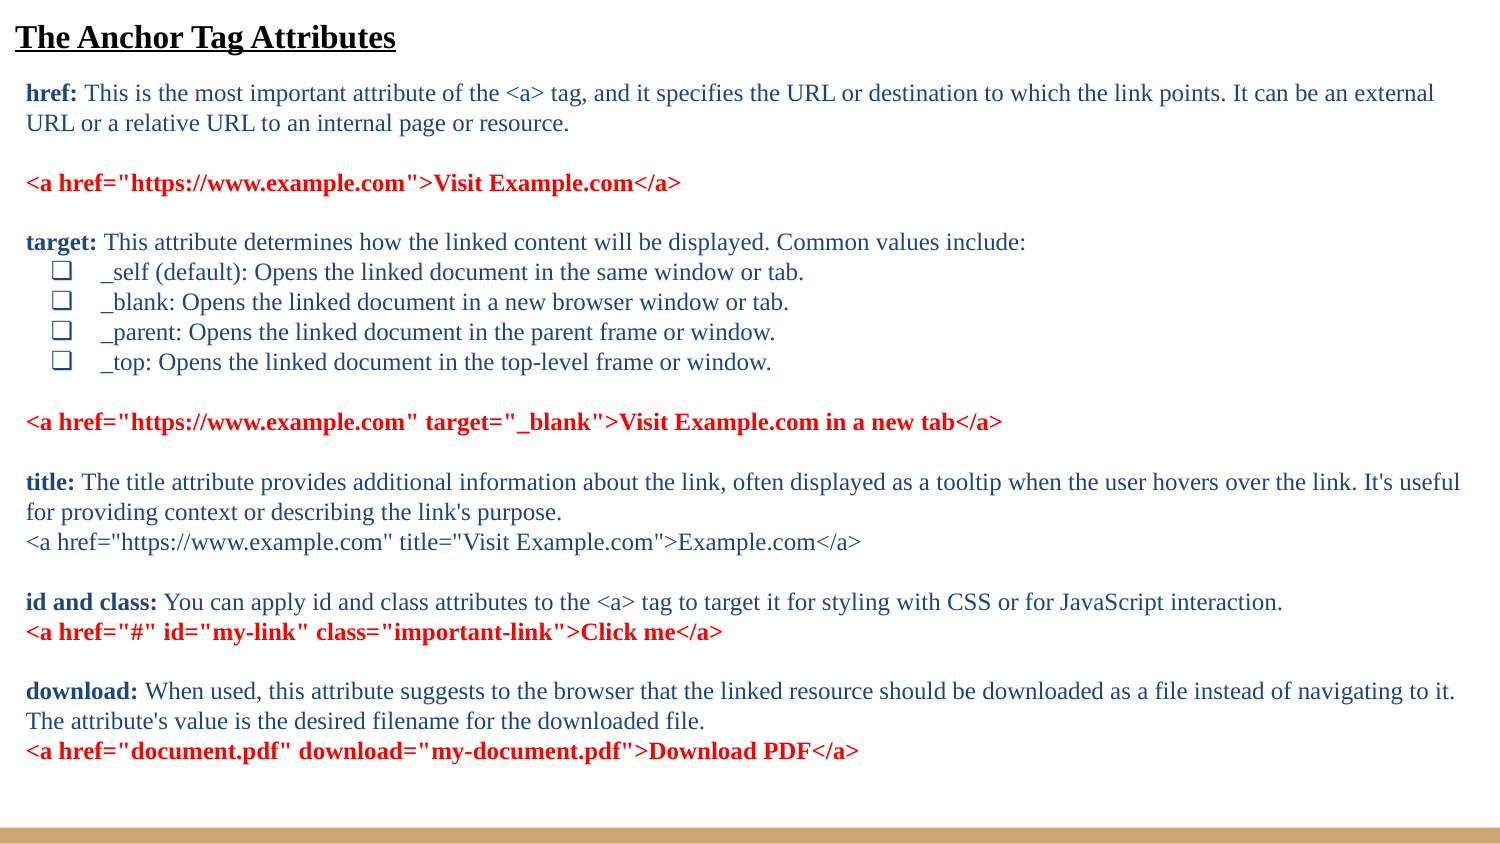

The Anchor Tag Attributes
href: This is the most important attribute of the <a> tag, and it specifies the URL or destination to which the link points. It can be an external URL or a relative URL to an internal page or resource.

<a href="https://www.example.com">Visit Example.com</a>

target: This attribute determines how the linked content will be displayed. Common values include:
_self (default): Opens the linked document in the same window or tab.
_blank: Opens the linked document in a new browser window or tab.
_parent: Opens the linked document in the parent frame or window.
_top: Opens the linked document in the top-level frame or window.

<a href="https://www.example.com" target="_blank">Visit Example.com in a new tab</a>

title: The title attribute provides additional information about the link, often displayed as a tooltip when the user hovers over the link. It's useful for providing context or describing the link's purpose.
<a href="https://www.example.com" title="Visit Example.com">Example.com</a>

id and class: You can apply id and class attributes to the <a> tag to target it for styling with CSS or for JavaScript interaction.
<a href="#" id="my-link" class="important-link">Click me</a>

download: When used, this attribute suggests to the browser that the linked resource should be downloaded as a file instead of navigating to it. The attribute's value is the desired filename for the downloaded file.
<a href="document.pdf" download="my-document.pdf">Download PDF</a>